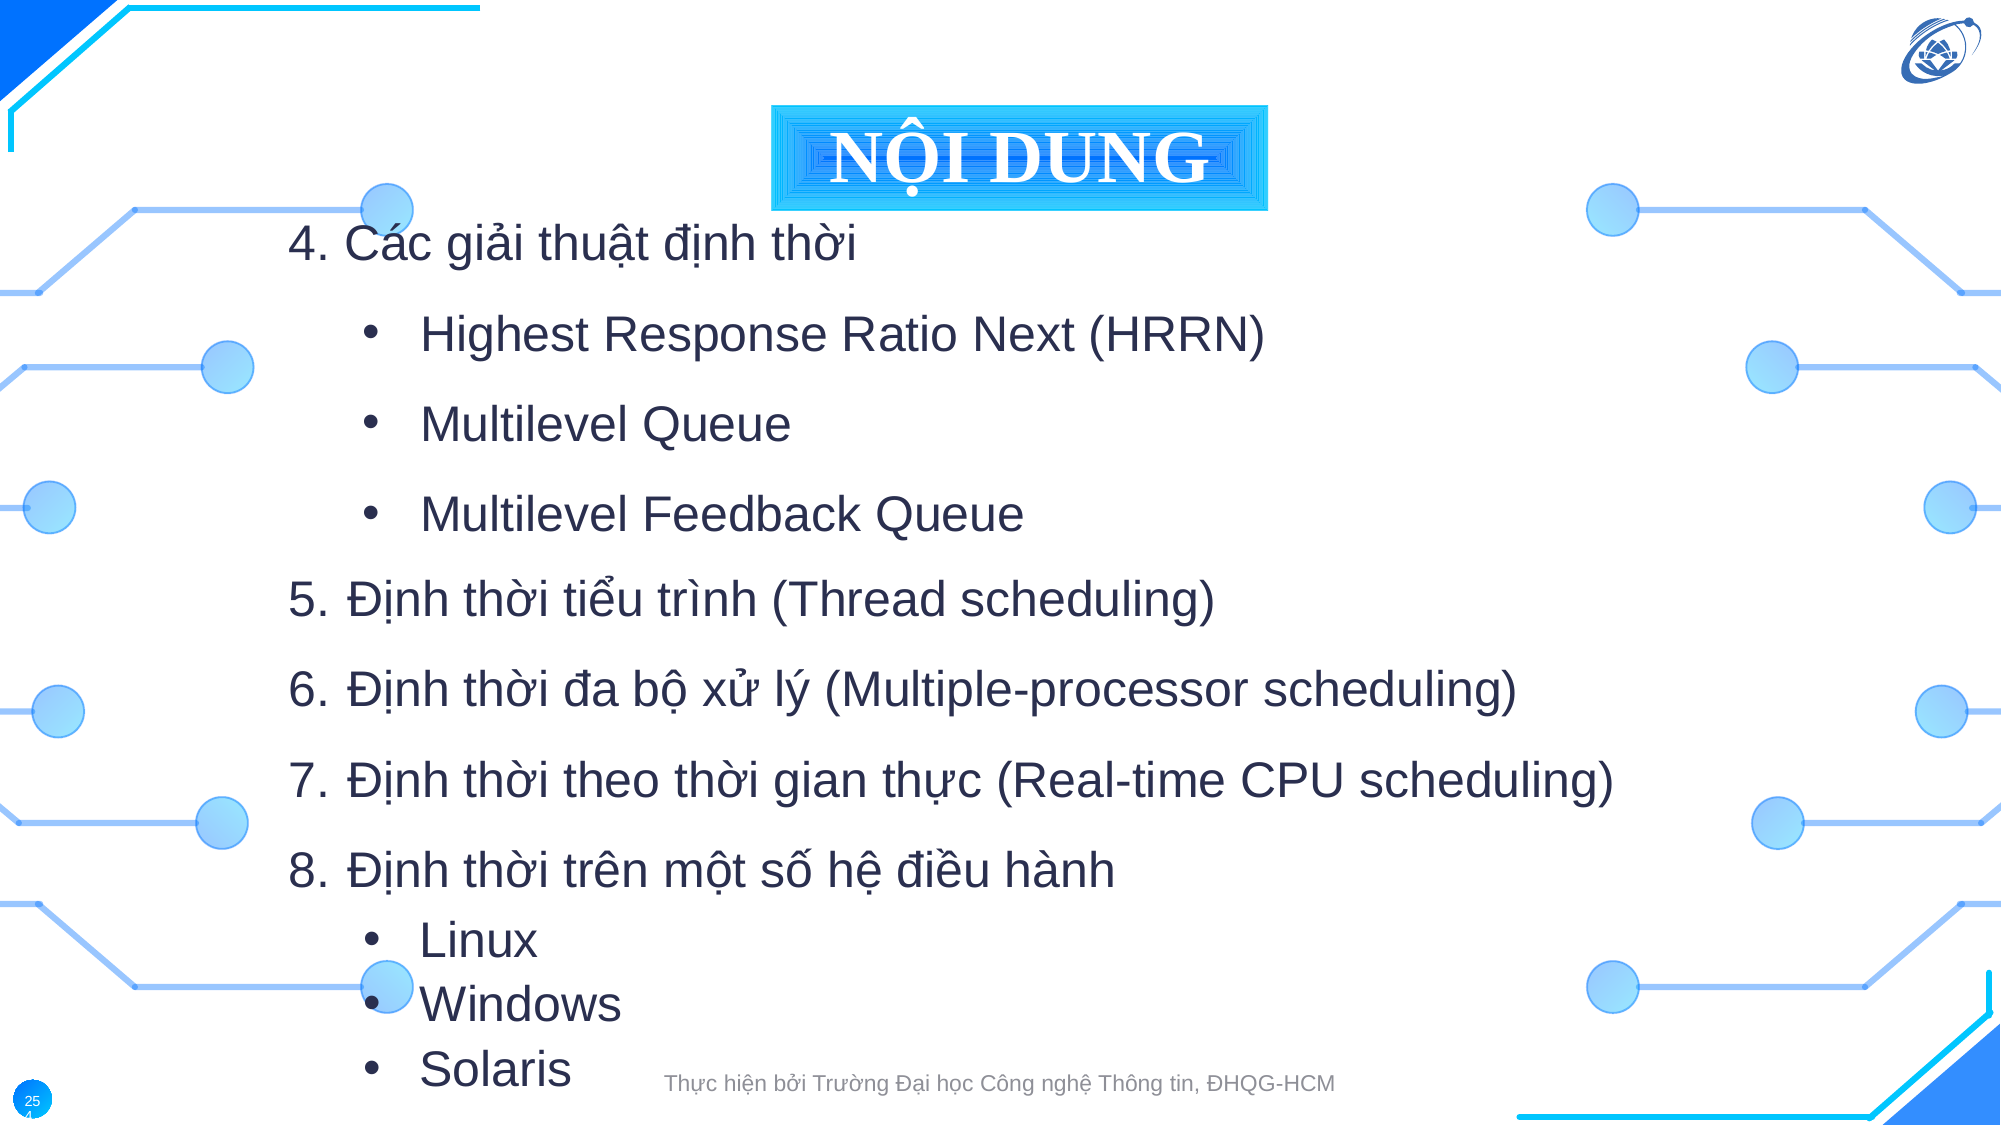

NỘI DUNG
4. Các giải thuật định thời
Highest Response Ratio Next (HRRN)
Multilevel Queue
Multilevel Feedback Queue
Định thời tiểu trình (Thread scheduling)
Định thời đa bộ xử lý (Multiple-processor scheduling)
Định thời theo thời gian thực (Real-time CPU scheduling)
Định thời trên một số hệ điều hành
Linux
Windows
Solaris
Thực hiện bởi Trường Đại học Công nghệ Thông tin, ĐHQG-HCM
254